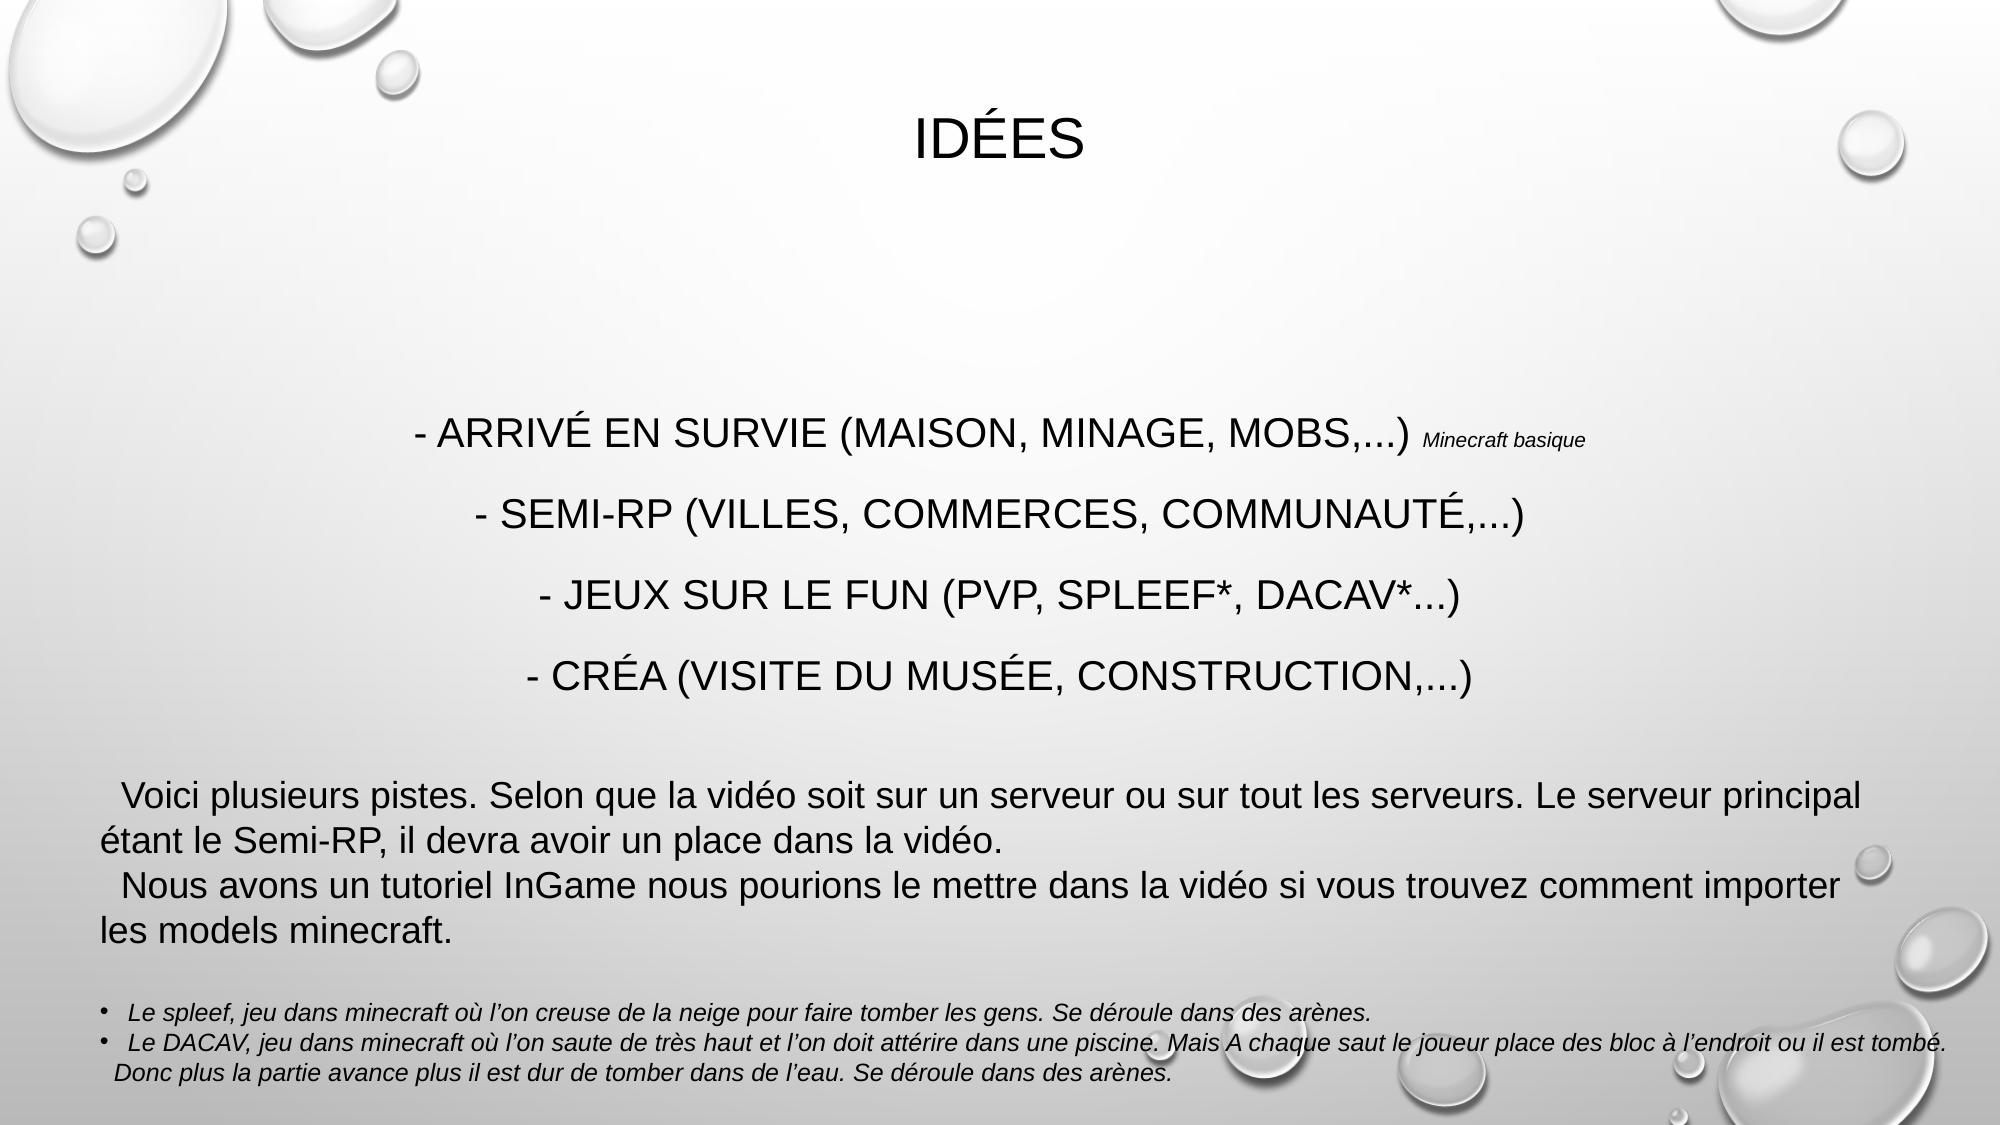

# Idées
- arrivé en survie (maison, minage, mobs,...) Minecraft basique
- Semi-RP (villes, commerces, communauté,...)
- jeux sur le fun (pvp, spleef*, DACAV*...)
- créa (visite du musée, construction,...)
  Voici plusieurs pistes. Selon que la vidéo soit sur un serveur ou sur tout les serveurs. Le serveur principal
étant le Semi-RP, il devra avoir un place dans la vidéo.
  Nous avons un tutoriel InGame nous pourions le mettre dans la vidéo si vous trouvez comment importer
les models minecraft.

Le spleef, jeu dans minecraft où l’on creuse de la neige pour faire tomber les gens. Se déroule dans des arènes.
Le DACAV, jeu dans minecraft où l’on saute de très haut et l’on doit attérire dans une piscine. Mais A chaque saut le joueur place des bloc à l’endroit ou il est tombé.
  Donc plus la partie avance plus il est dur de tomber dans de l’eau. Se déroule dans des arènes.